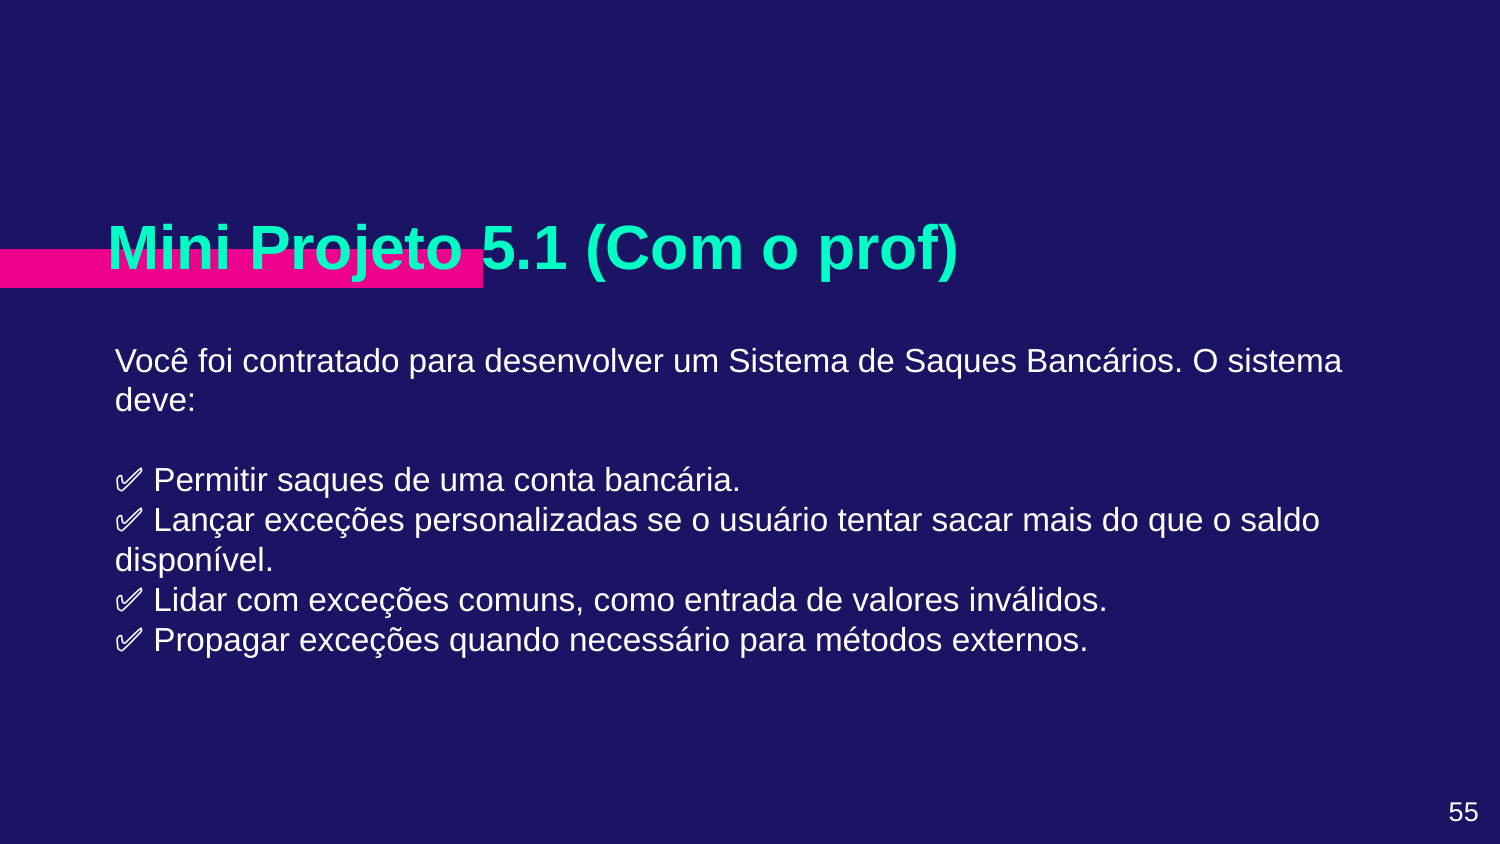

# Mini Projeto 5.1 (Com o prof)
Você foi contratado para desenvolver um Sistema de Saques Bancários. O sistema deve:

✅ Permitir saques de uma conta bancária.
✅ Lançar exceções personalizadas se o usuário tentar sacar mais do que o saldo disponível.
✅ Lidar com exceções comuns, como entrada de valores inválidos.
✅ Propagar exceções quando necessário para métodos externos.

55